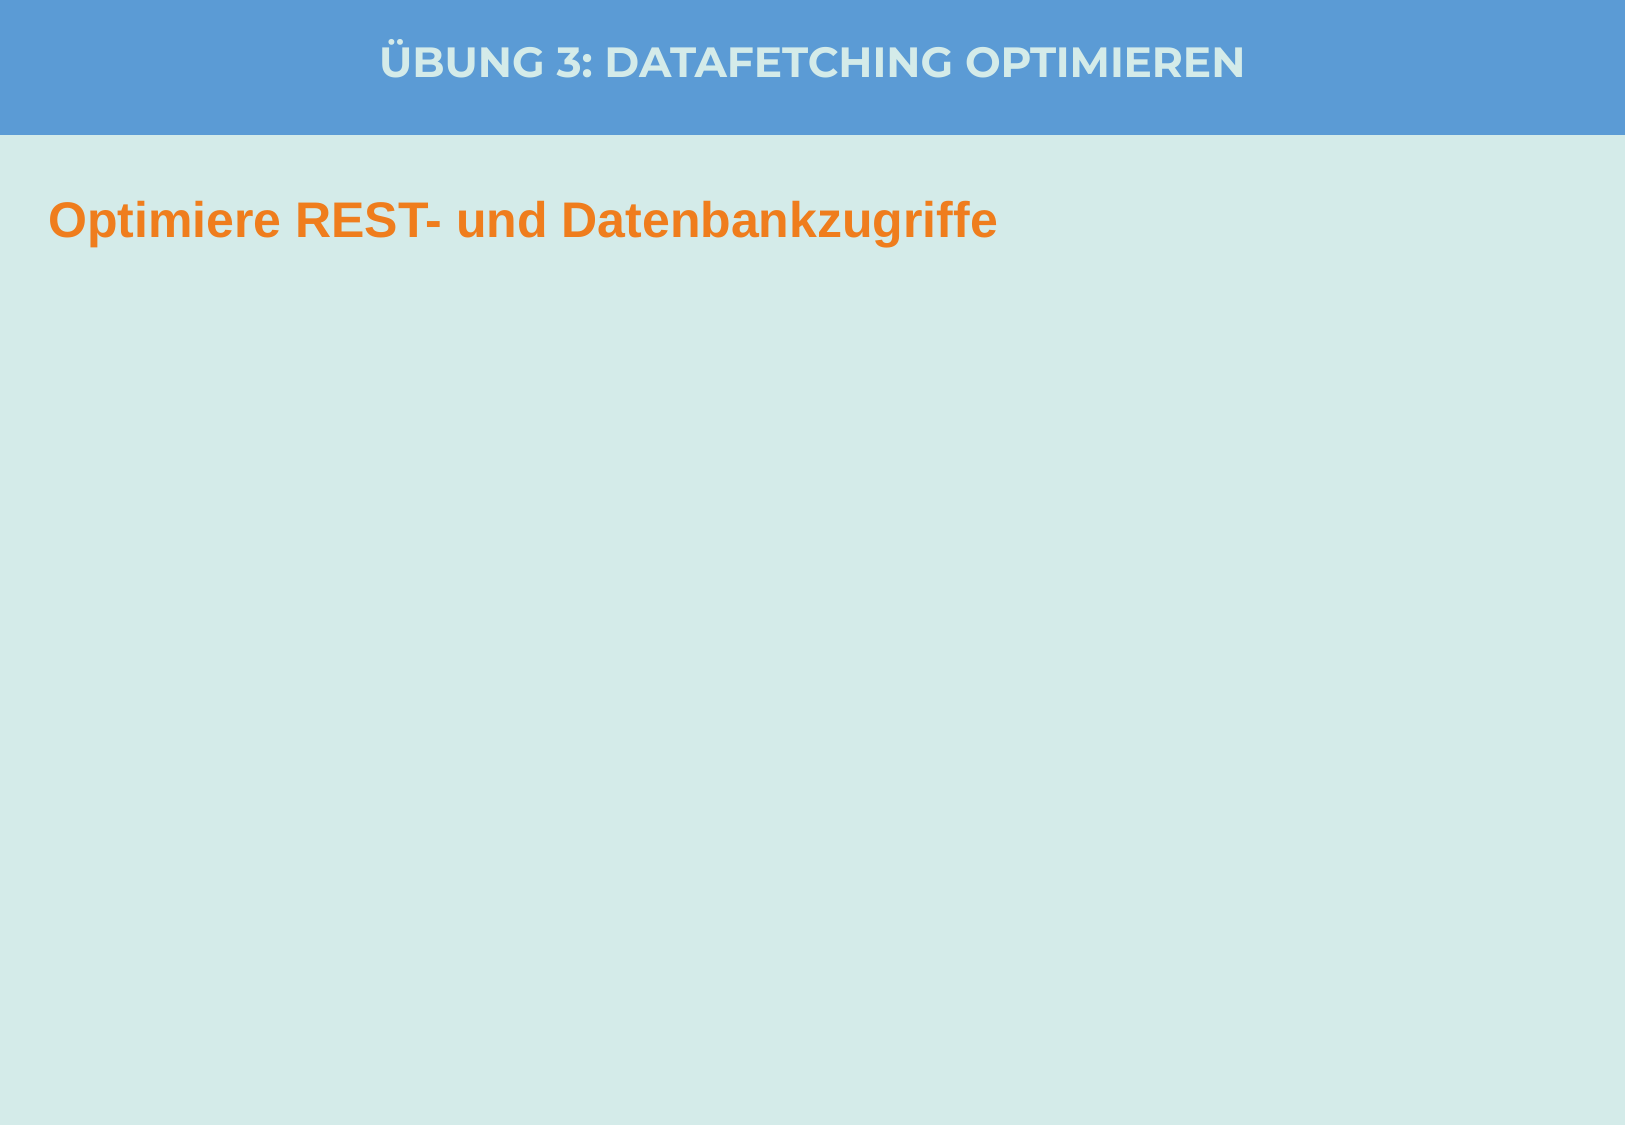

# Übung 3: DataFetching optimieren
Optimiere REST- und Datenbankzugriffe